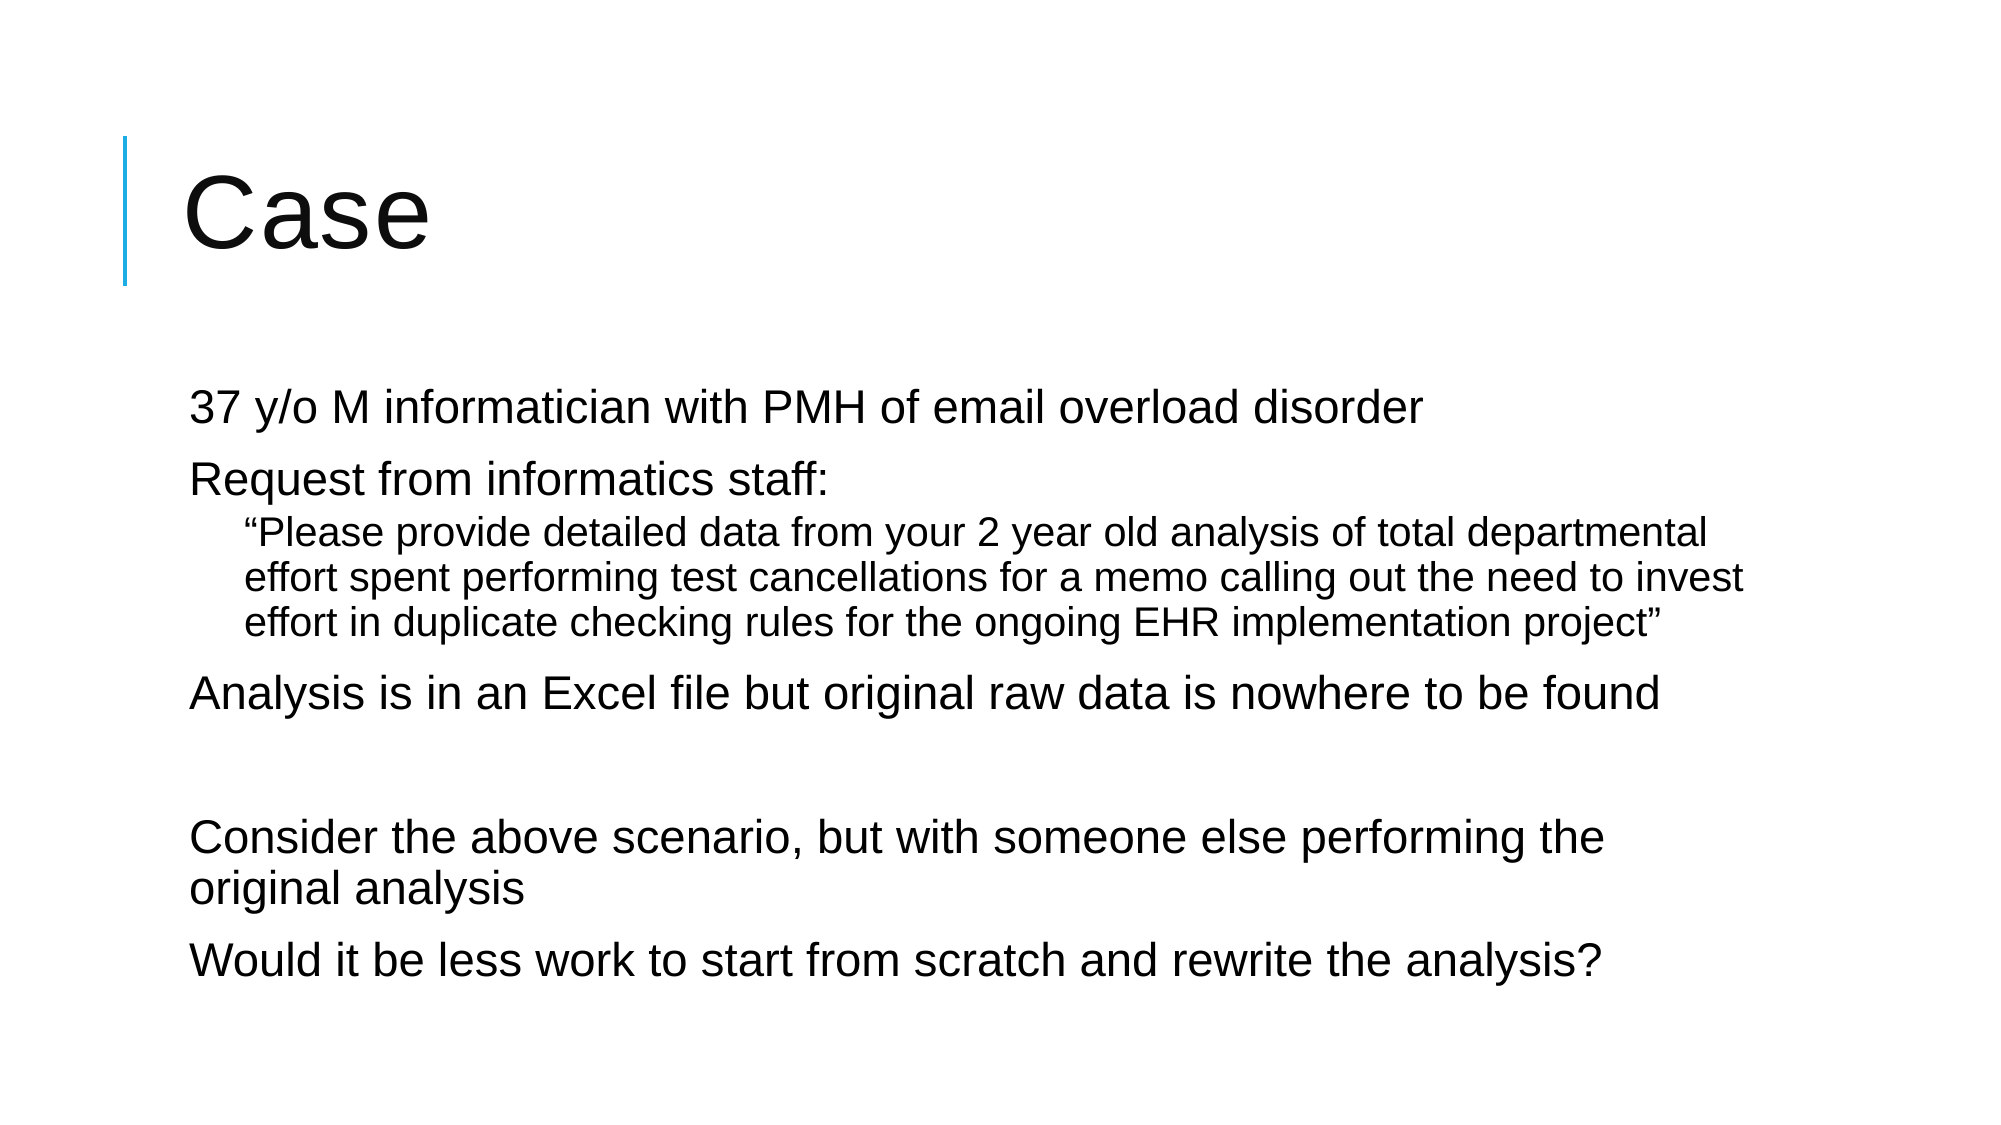

# Case
37 y/o M informatician with PMH of email overload disorder
Request from informatics staff:
“Please provide detailed data from your 2 year old analysis of total departmental effort spent performing test cancellations for a memo calling out the need to invest effort in duplicate checking rules for the ongoing EHR implementation project”
Analysis is in an Excel file but original raw data is nowhere to be found

Consider the above scenario, but with someone else performing the original analysis
Would it be less work to start from scratch and rewrite the analysis?